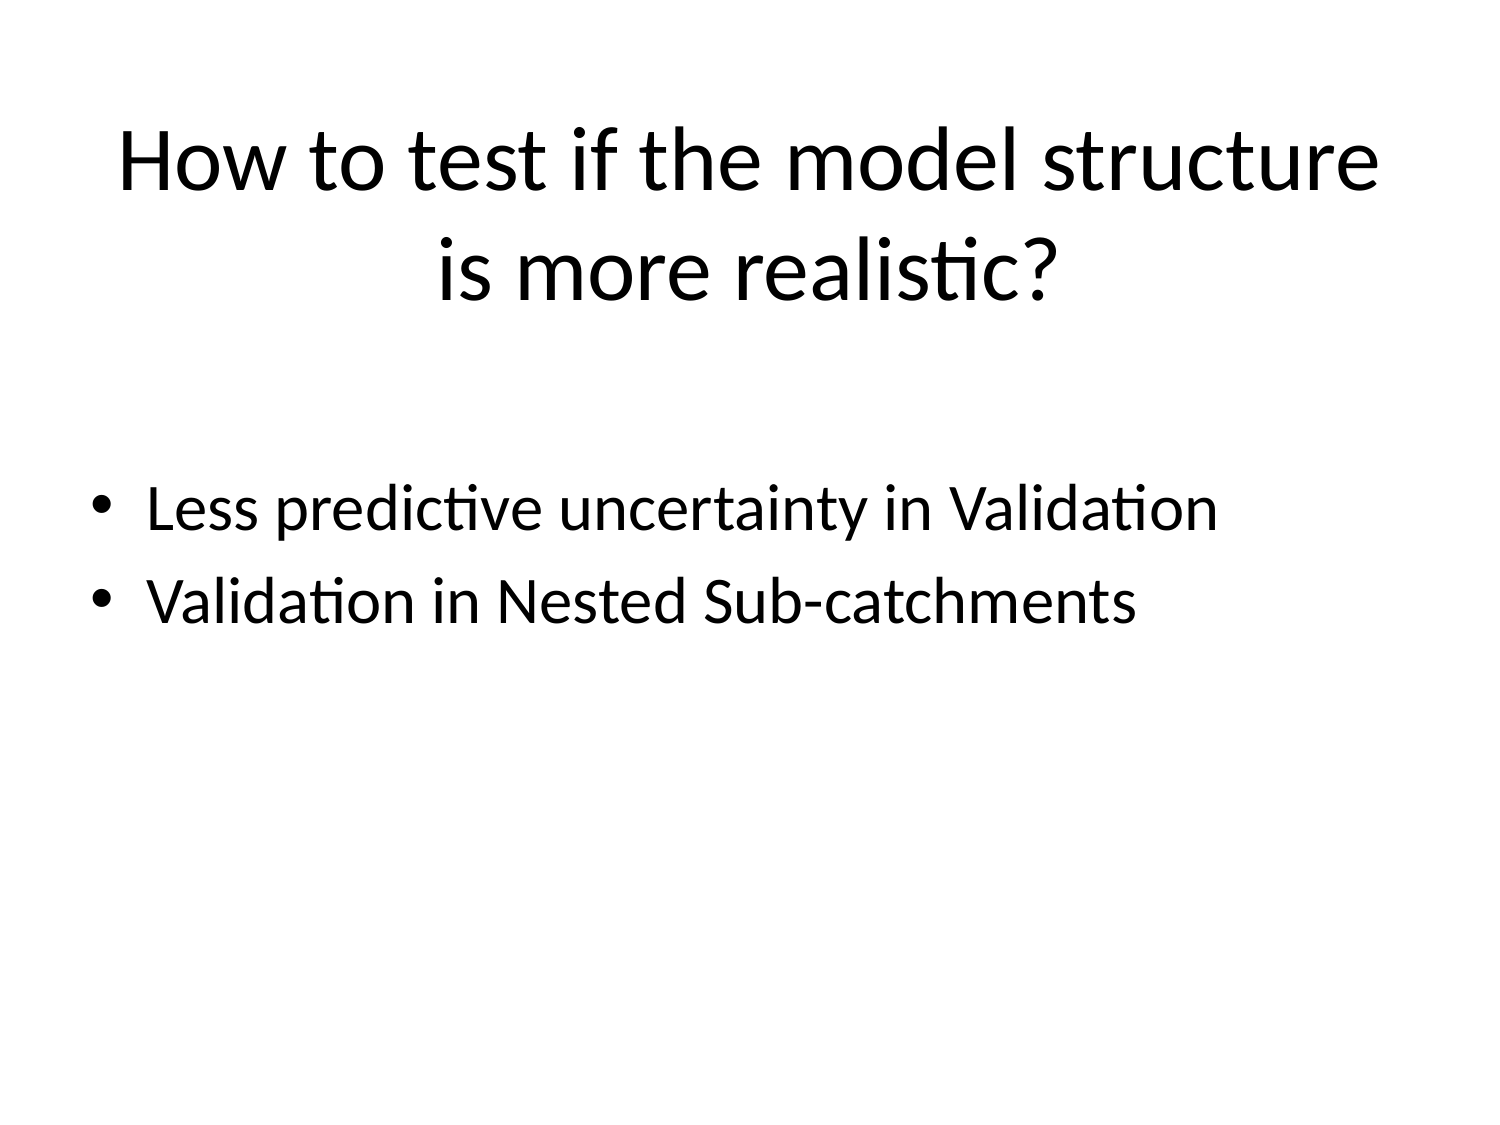

# How to test if the model structure is more realistic?
Less predictive uncertainty in Validation
Validation in Nested Sub-catchments